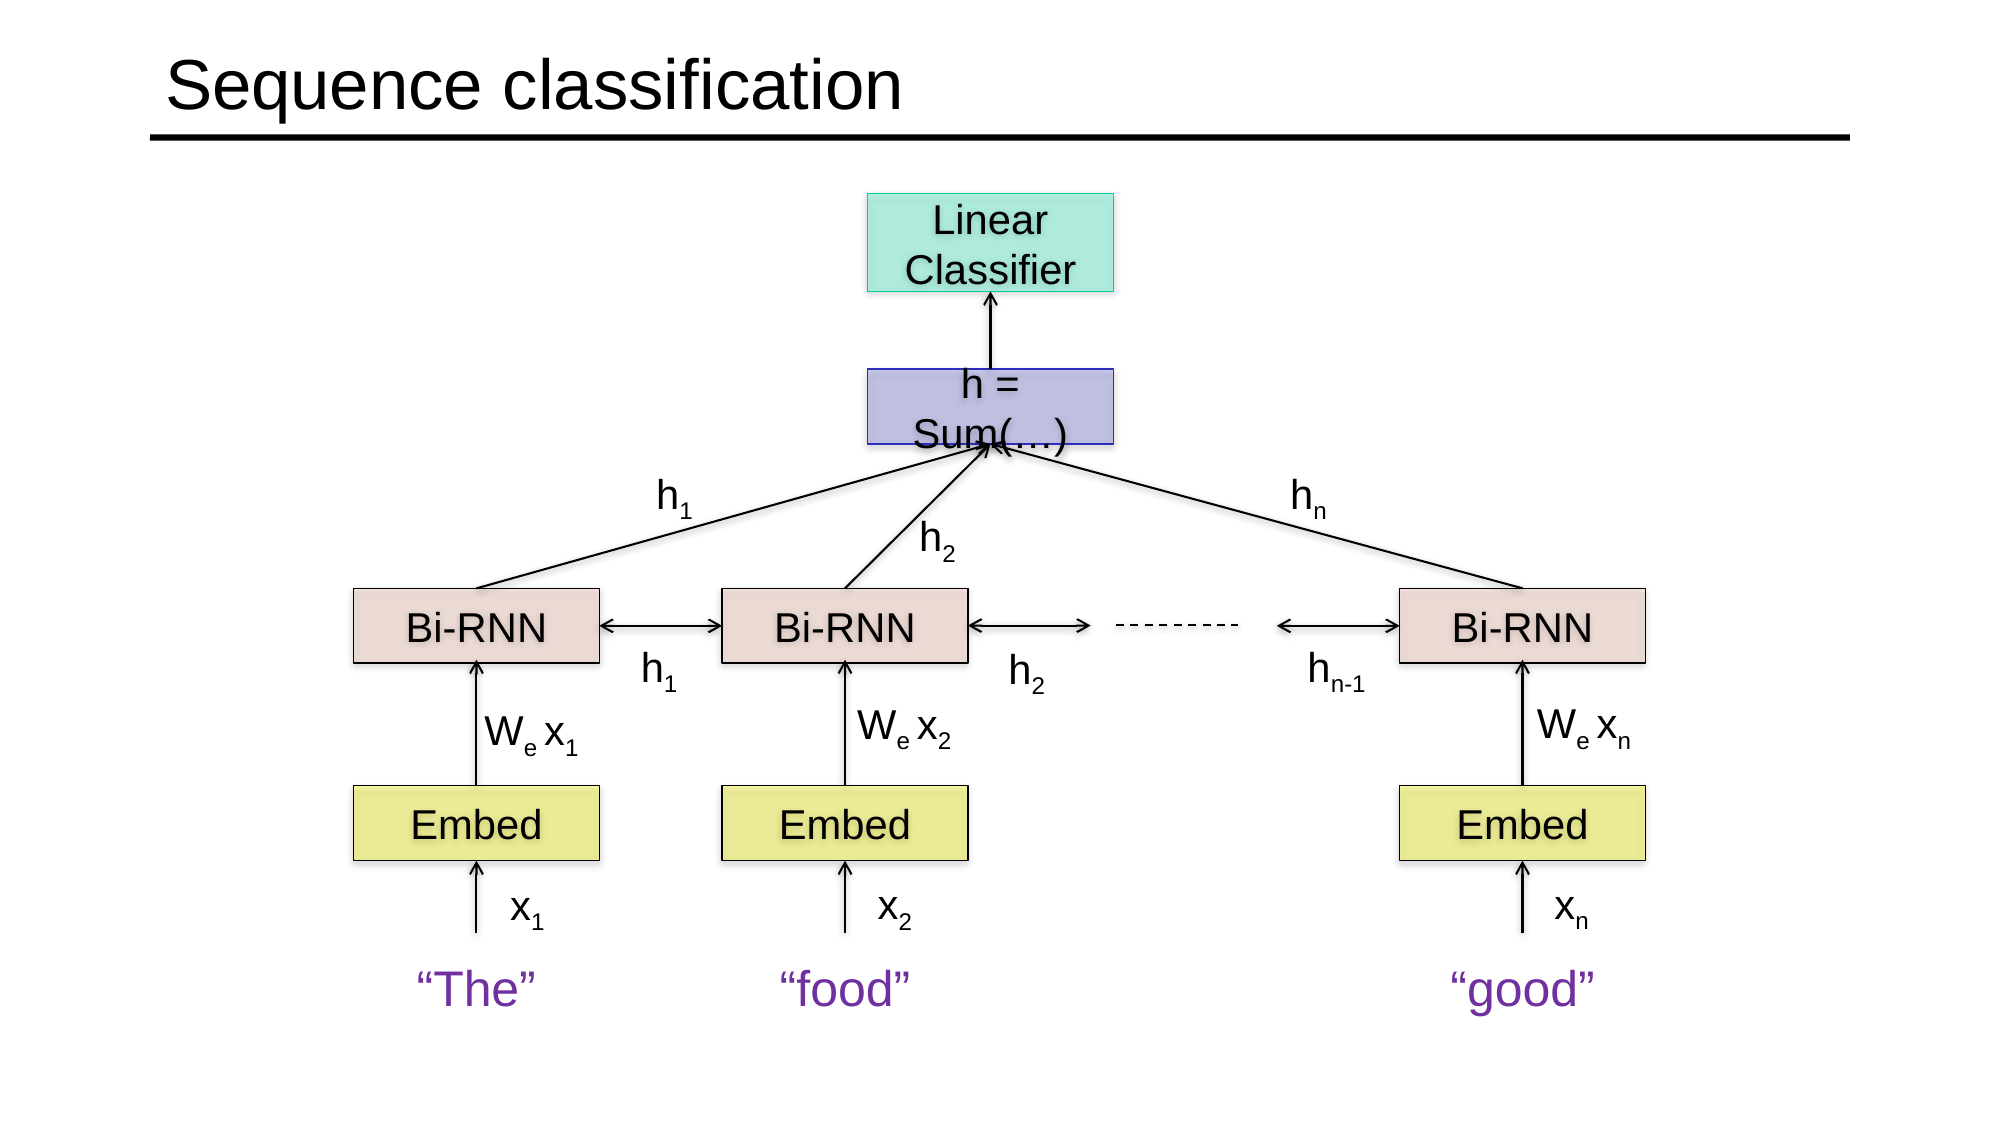

# Sequence classification
Linear Classifier

h = Sum(…)
h1
hn
h2
Bi-RNN
Bi-RNN
Bi-RNN
h1
hn-1
h2
We xn
We x2
We x1
Embed
Embed
Embed
xn
x2
x1
“The”
“food”
“good”